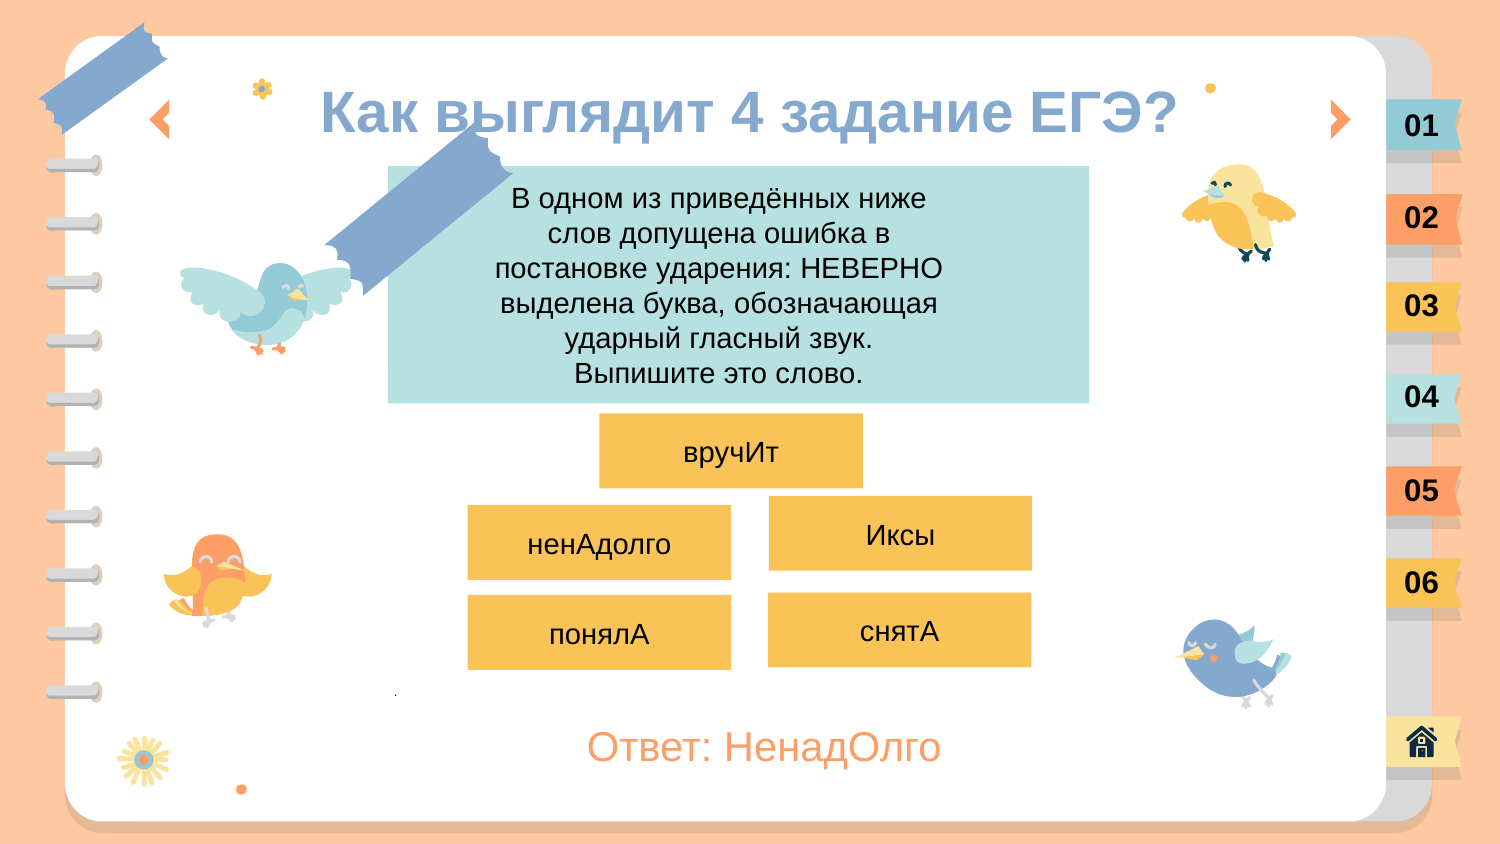

# Как выглядит 4 задание ЕГЭ?
01

В одном из приведённых ниже слов допущена ошибка в постановке ударения: НЕВЕРНО выделена буква, обозначающая ударный гласный звук. Выпишите это слово.

02

03
04
вручИт
05
Иксы
ненАдолго

06
снятА
понялА

Ответ: НенадОлго